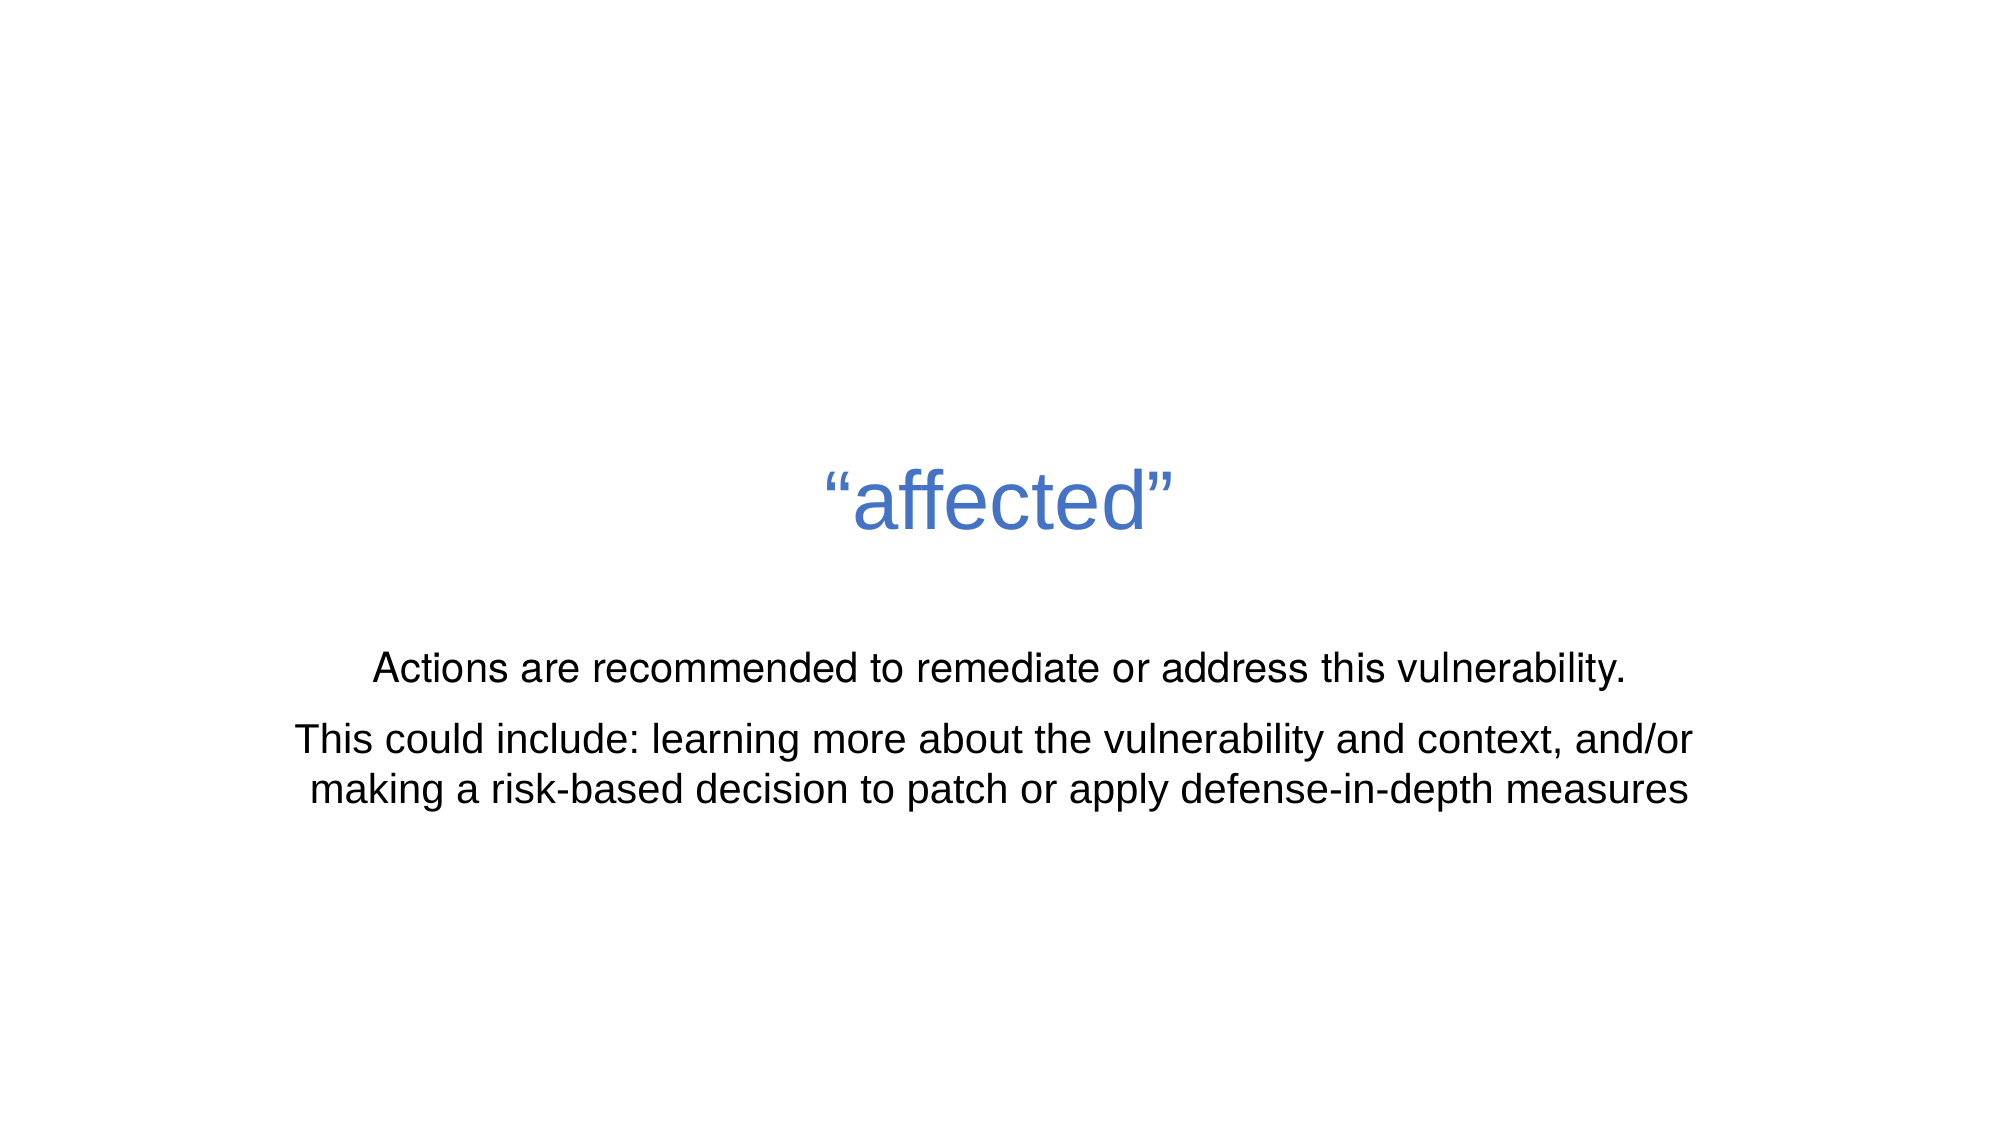

# “affected”
Actions are recommended to remediate or address this vulnerability.
This could include: learning more about the vulnerability and context, and/or
making a risk-based decision to patch or apply defense-in-depth measures